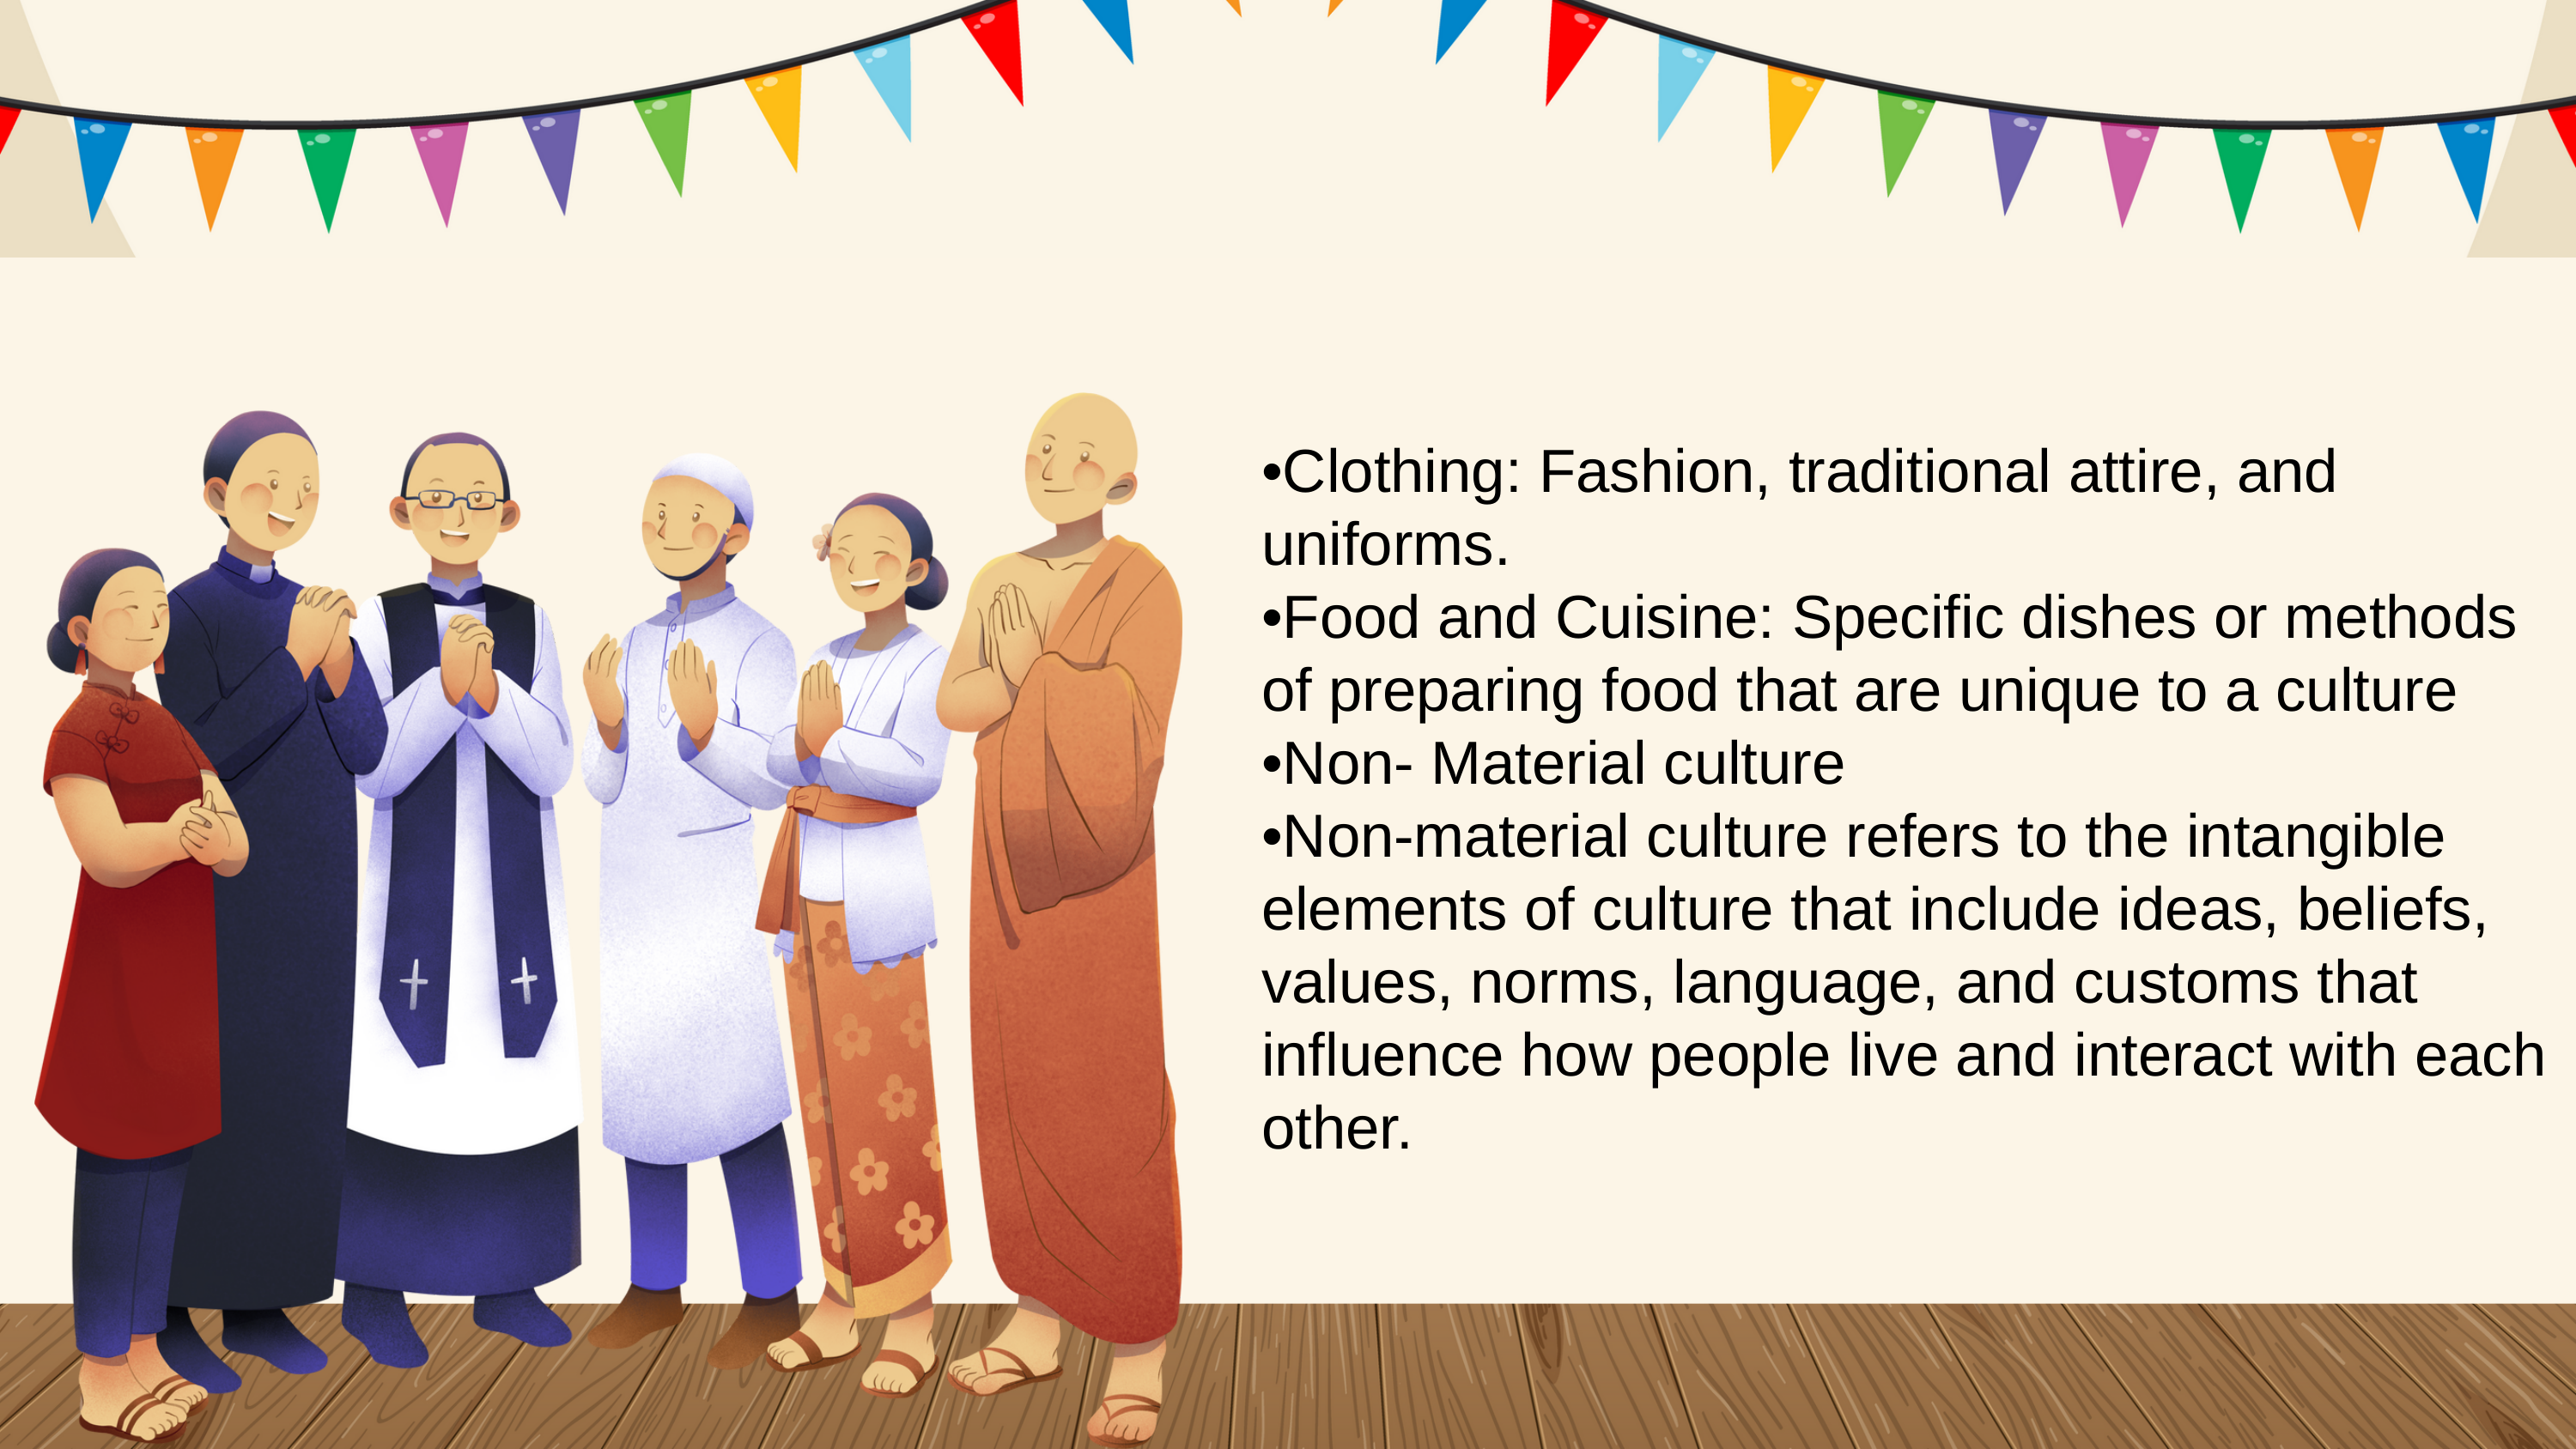

•Clothing: Fashion, traditional attire, and uniforms.
•Food and Cuisine: Specific dishes or methods of preparing food that are unique to a culture
•Non- Material culture
•Non-material culture refers to the intangible elements of culture that include ideas, beliefs, values, norms, language, and customs that influence how people live and interact with each other.